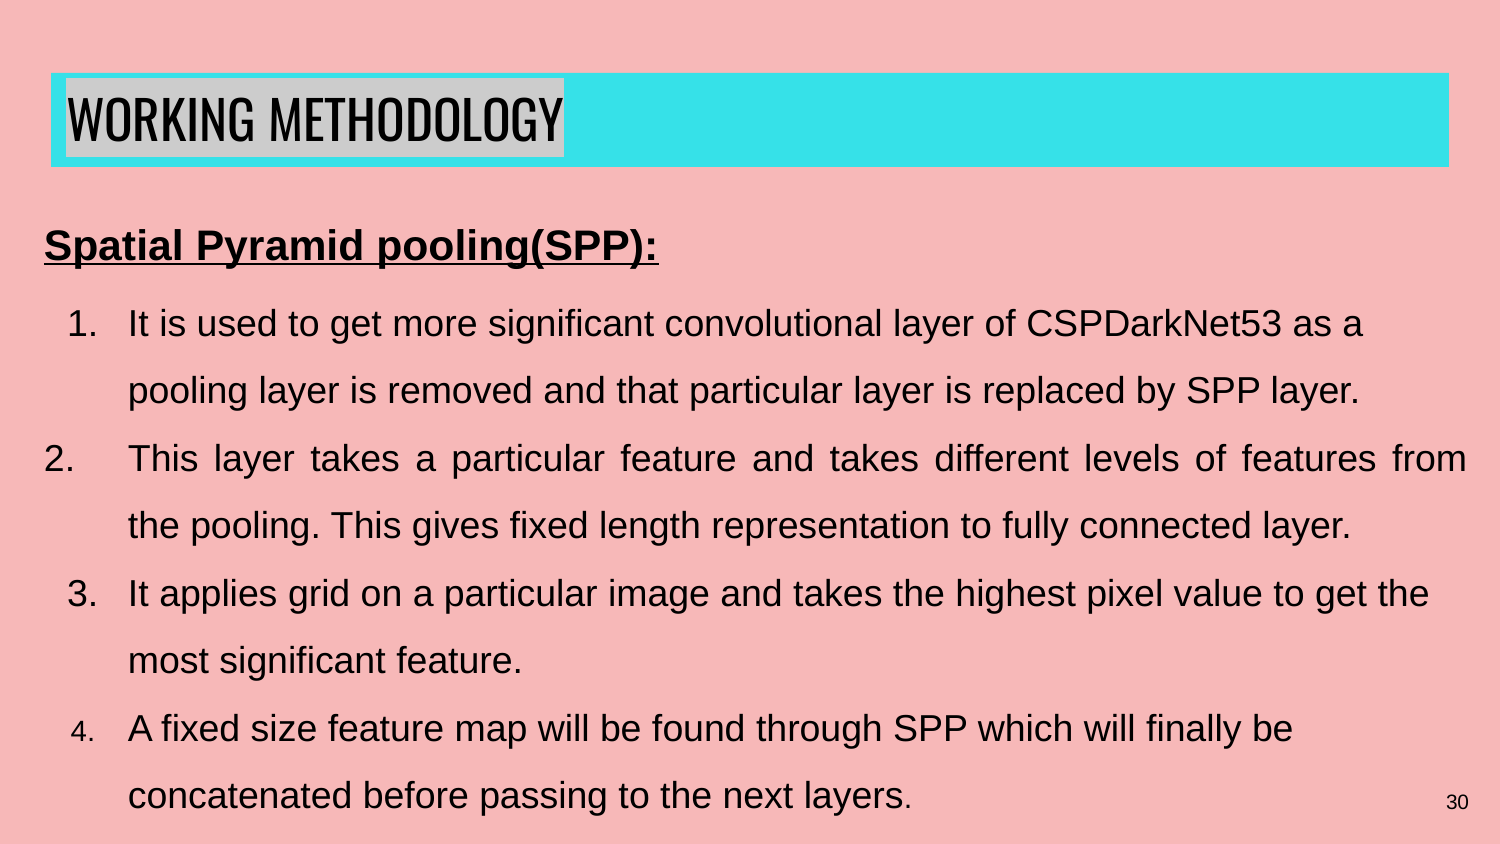

# WORKING METHODOLOGY

Spatial Pyramid pooling(SPP):
It is used to get more significant convolutional layer of CSPDarkNet53 as a pooling layer is removed and that particular layer is replaced by SPP layer.
This layer takes a particular feature and takes different levels of features from the pooling. This gives fixed length representation to fully connected layer.
It applies grid on a particular image and takes the highest pixel value to get the most significant feature.
A fixed size feature map will be found through SPP which will finally be concatenated before passing to the next layers.

30